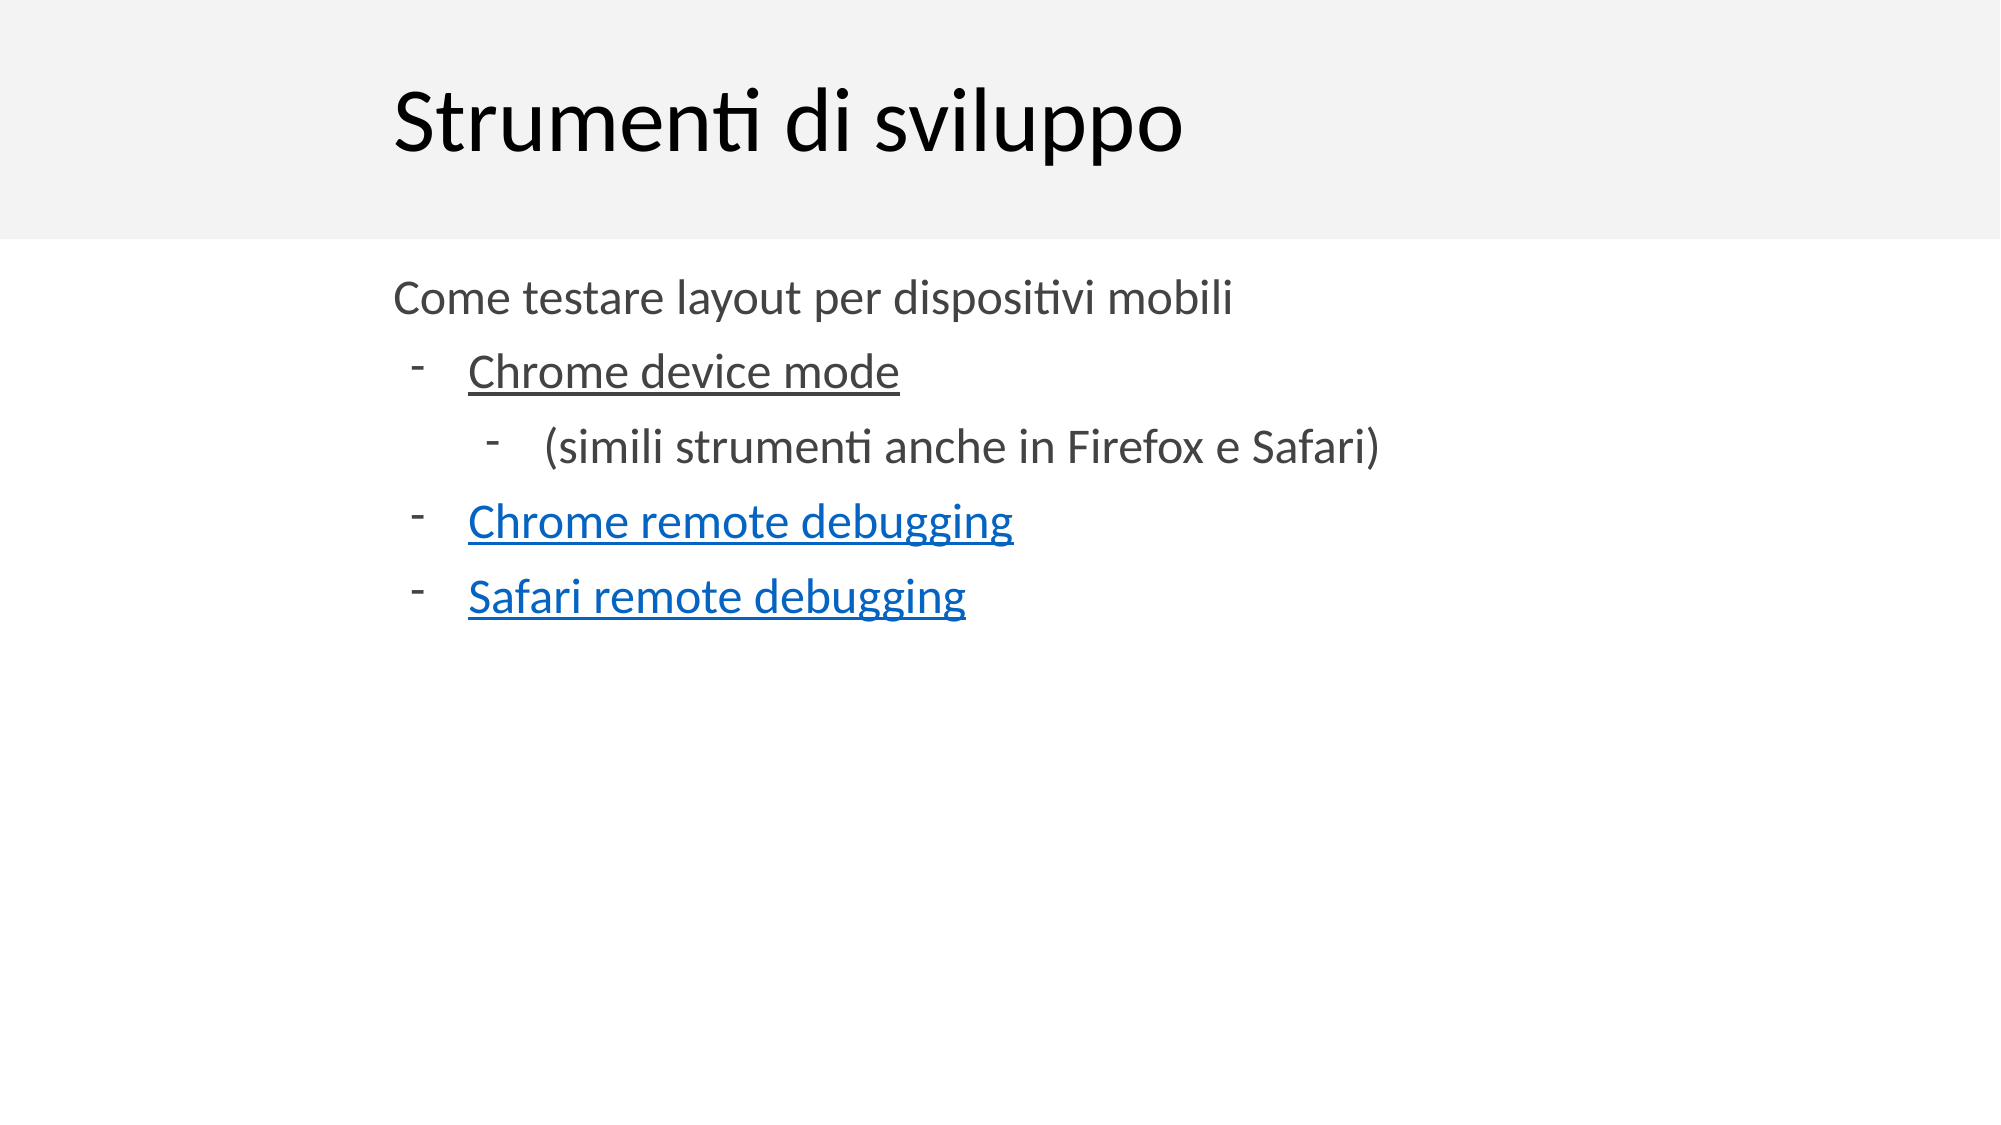

# Strumenti di sviluppo
Come testare layout per dispositivi mobili
Chrome device mode
(simili strumenti anche in Firefox e Safari)
Chrome remote debugging
Safari remote debugging